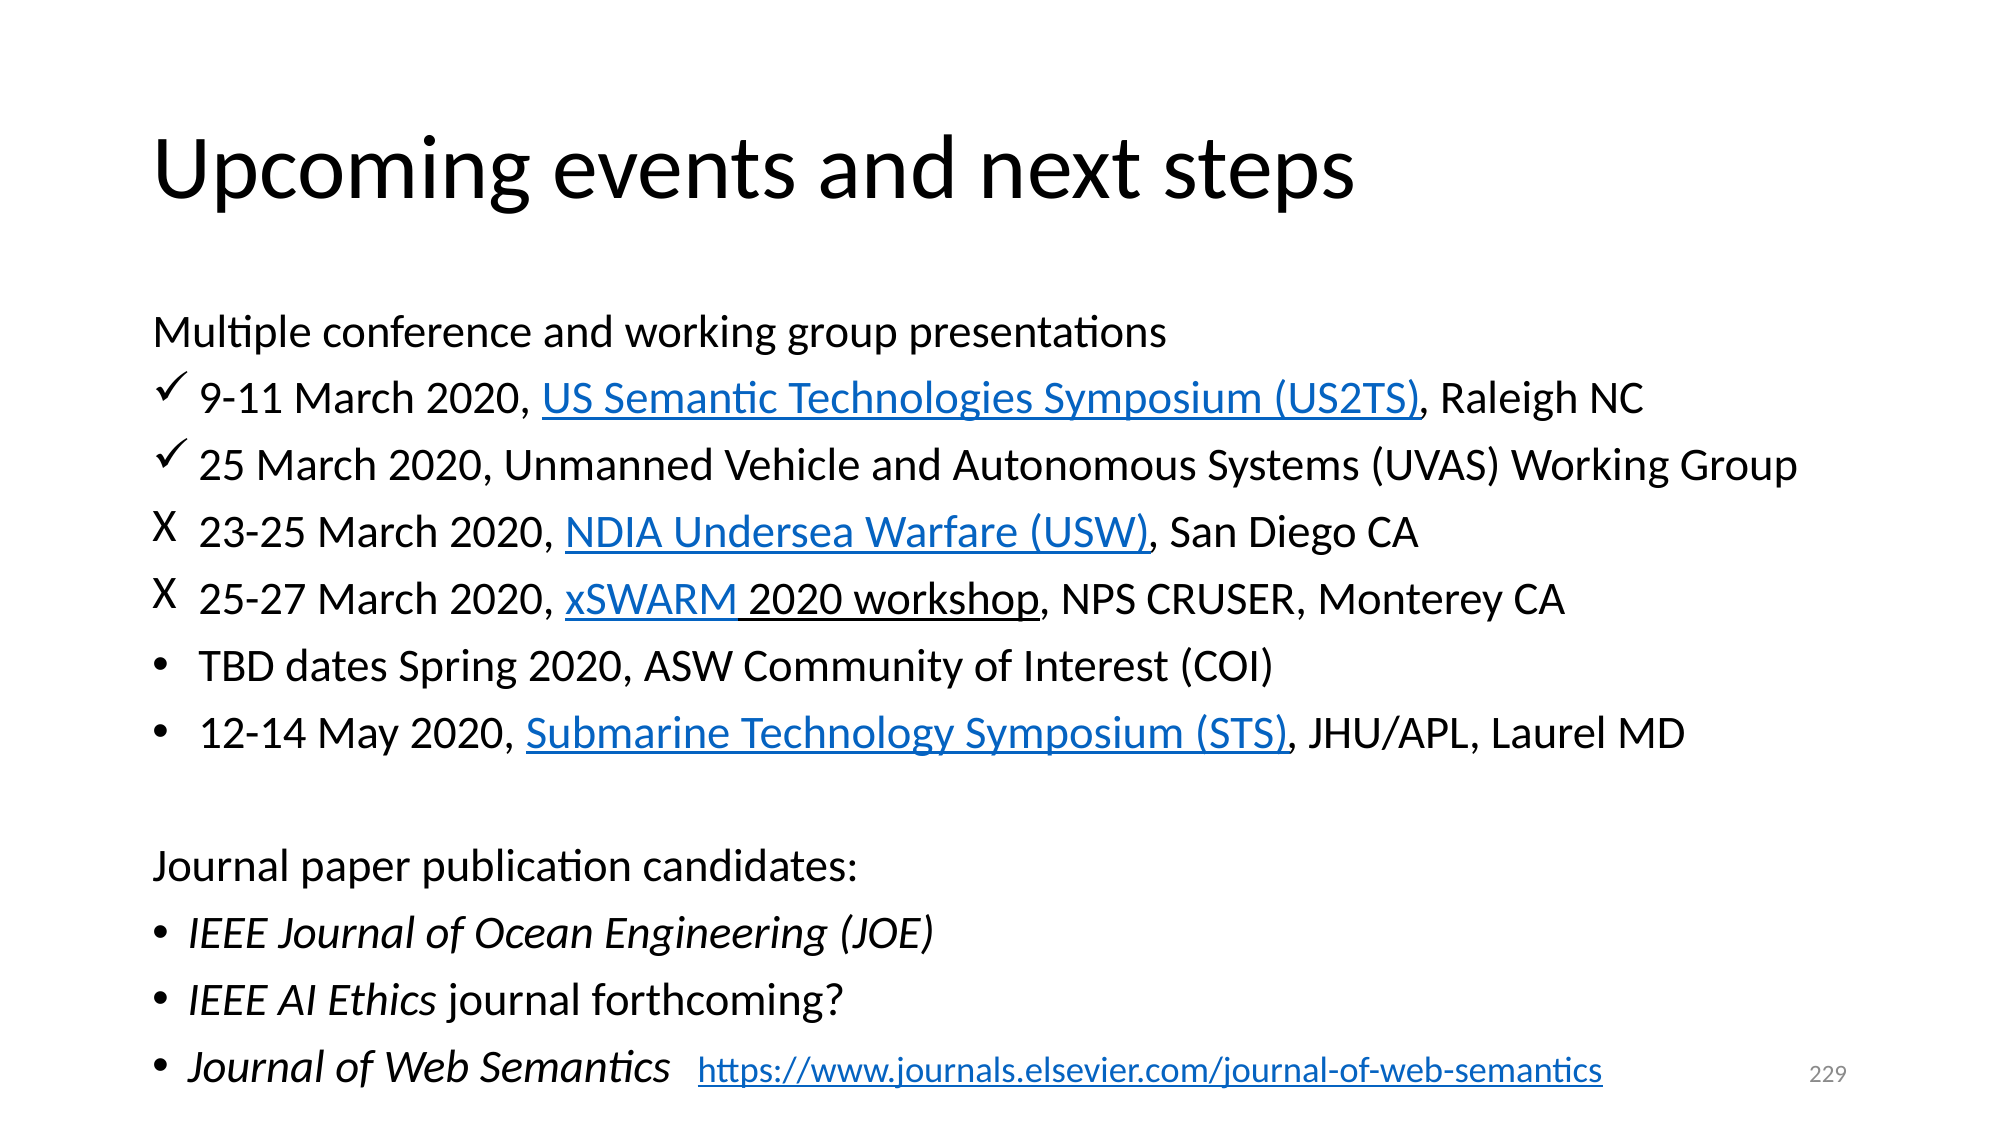

# Upcoming events and next steps
Multiple conference and working group presentations
 9-11 March 2020, US Semantic Technologies Symposium (US2TS), Raleigh NC
 25 March 2020, Unmanned Vehicle and Autonomous Systems (UVAS) Working Group
 23-25 March 2020, NDIA Undersea Warfare (USW), San Diego CA
 25-27 March 2020, xSWARM 2020 workshop, NPS CRUSER, Monterey CA
 TBD dates Spring 2020, ASW Community of Interest (COI)
 12-14 May 2020, Submarine Technology Symposium (STS), JHU/APL, Laurel MD

Journal paper publication candidates:
IEEE Journal of Ocean Engineering (JOE)
IEEE AI Ethics journal forthcoming?
Journal of Web Semantics  	https://www.journals.elsevier.com/journal-of-web-semantics
229